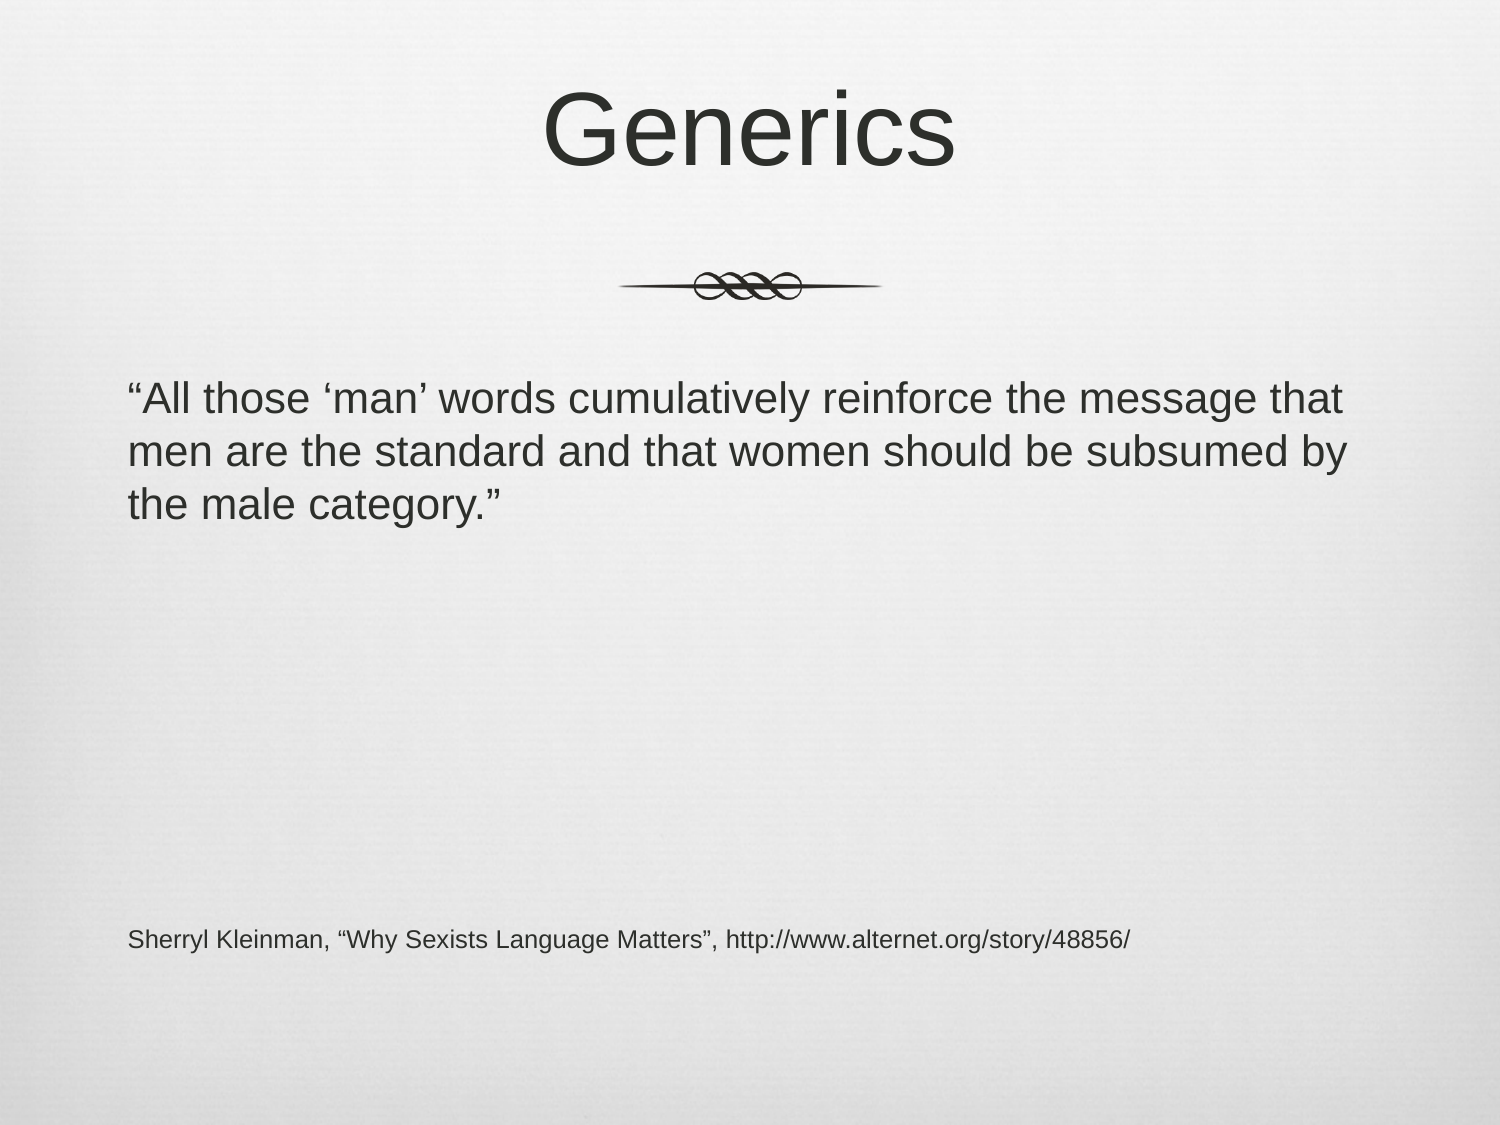

# Generics
“All those ‘man’ words cumulatively reinforce the message that men are the standard and that women should be subsumed by the male category.”

Sherryl Kleinman, “Why Sexists Language Matters”, http://www.alternet.org/story/48856/